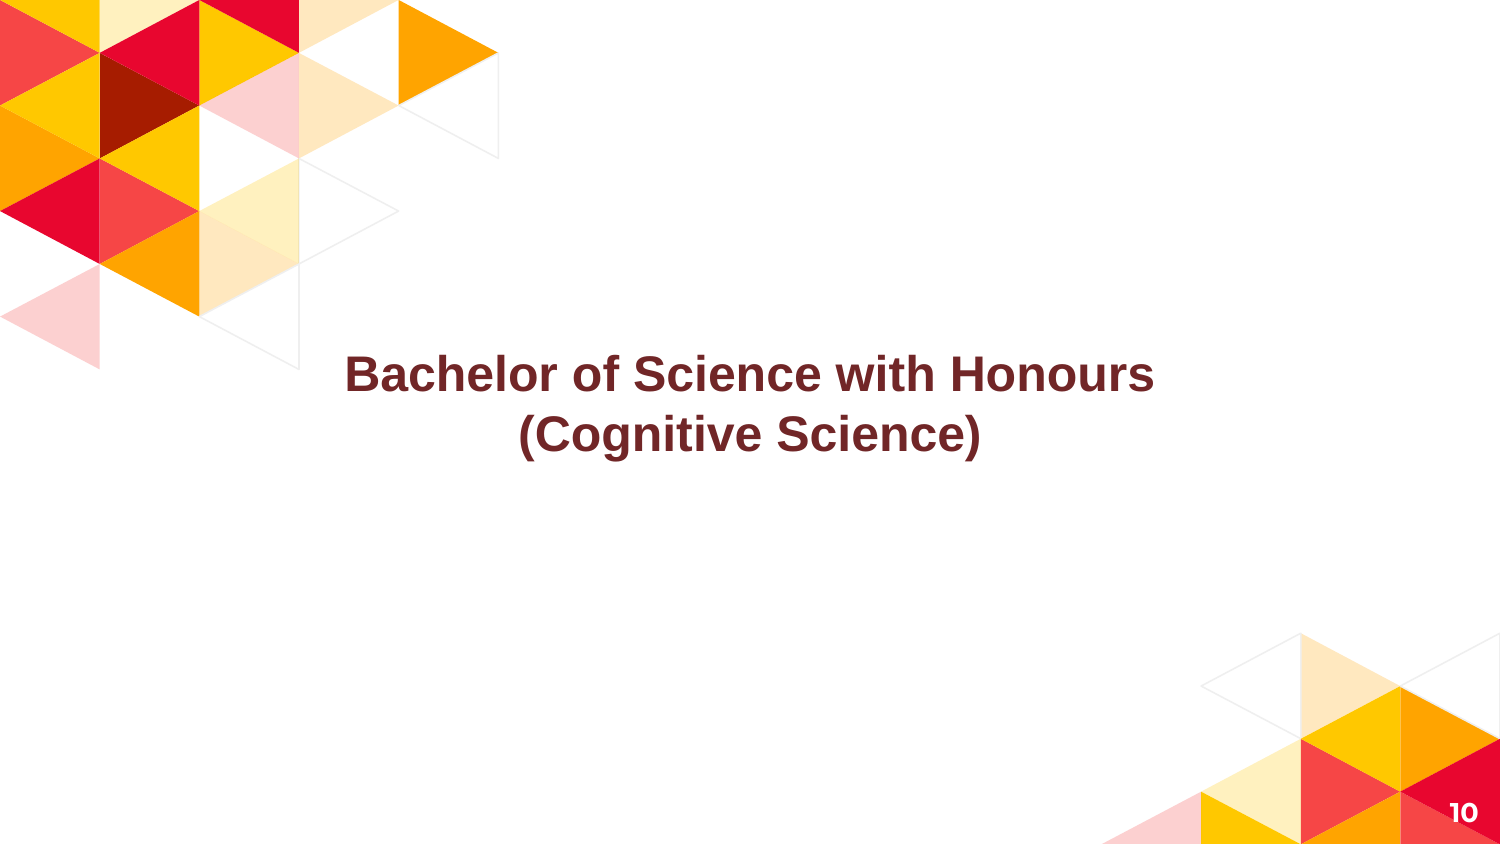

# Bachelor of Science with Honours (Cognitive Science)
10